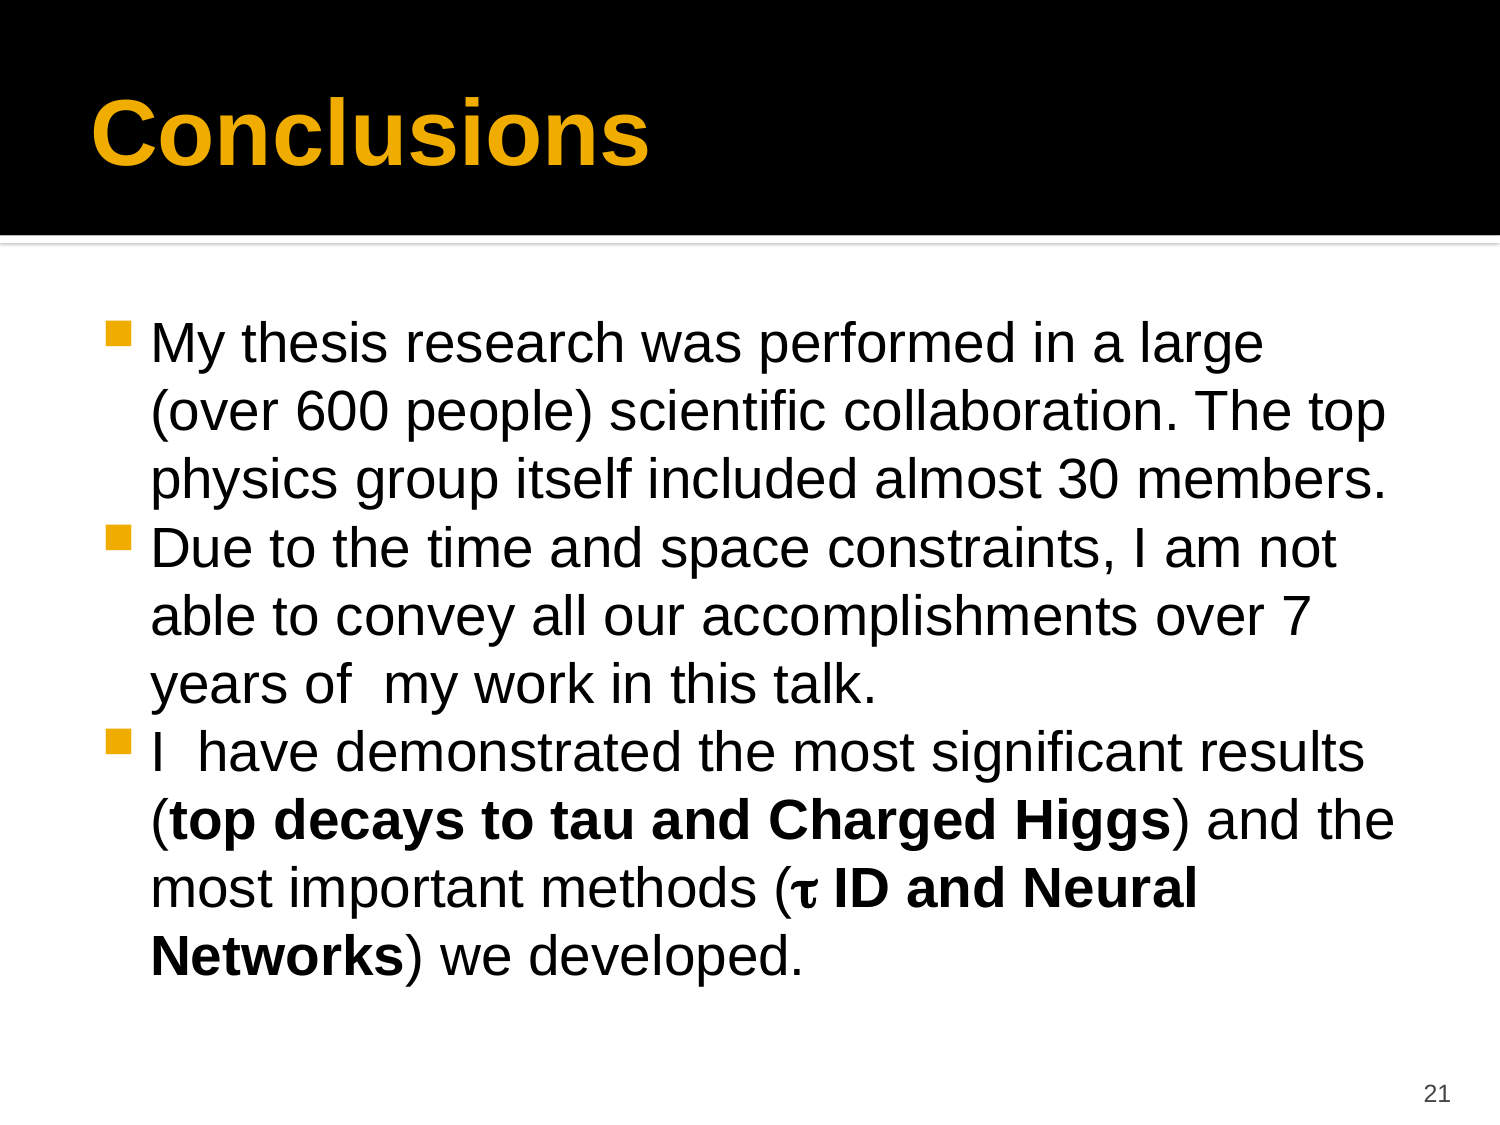

# Conclusions
My thesis research was performed in a large (over 600 people) scientific collaboration. The top physics group itself included almost 30 members.
Due to the time and space constraints, I am not able to convey all our accomplishments over 7 years of  my work in this talk.
I  have demonstrated the most significant results (top decays to tau and Charged Higgs) and the most important methods (τ ID and Neural Networks) we developed.
21